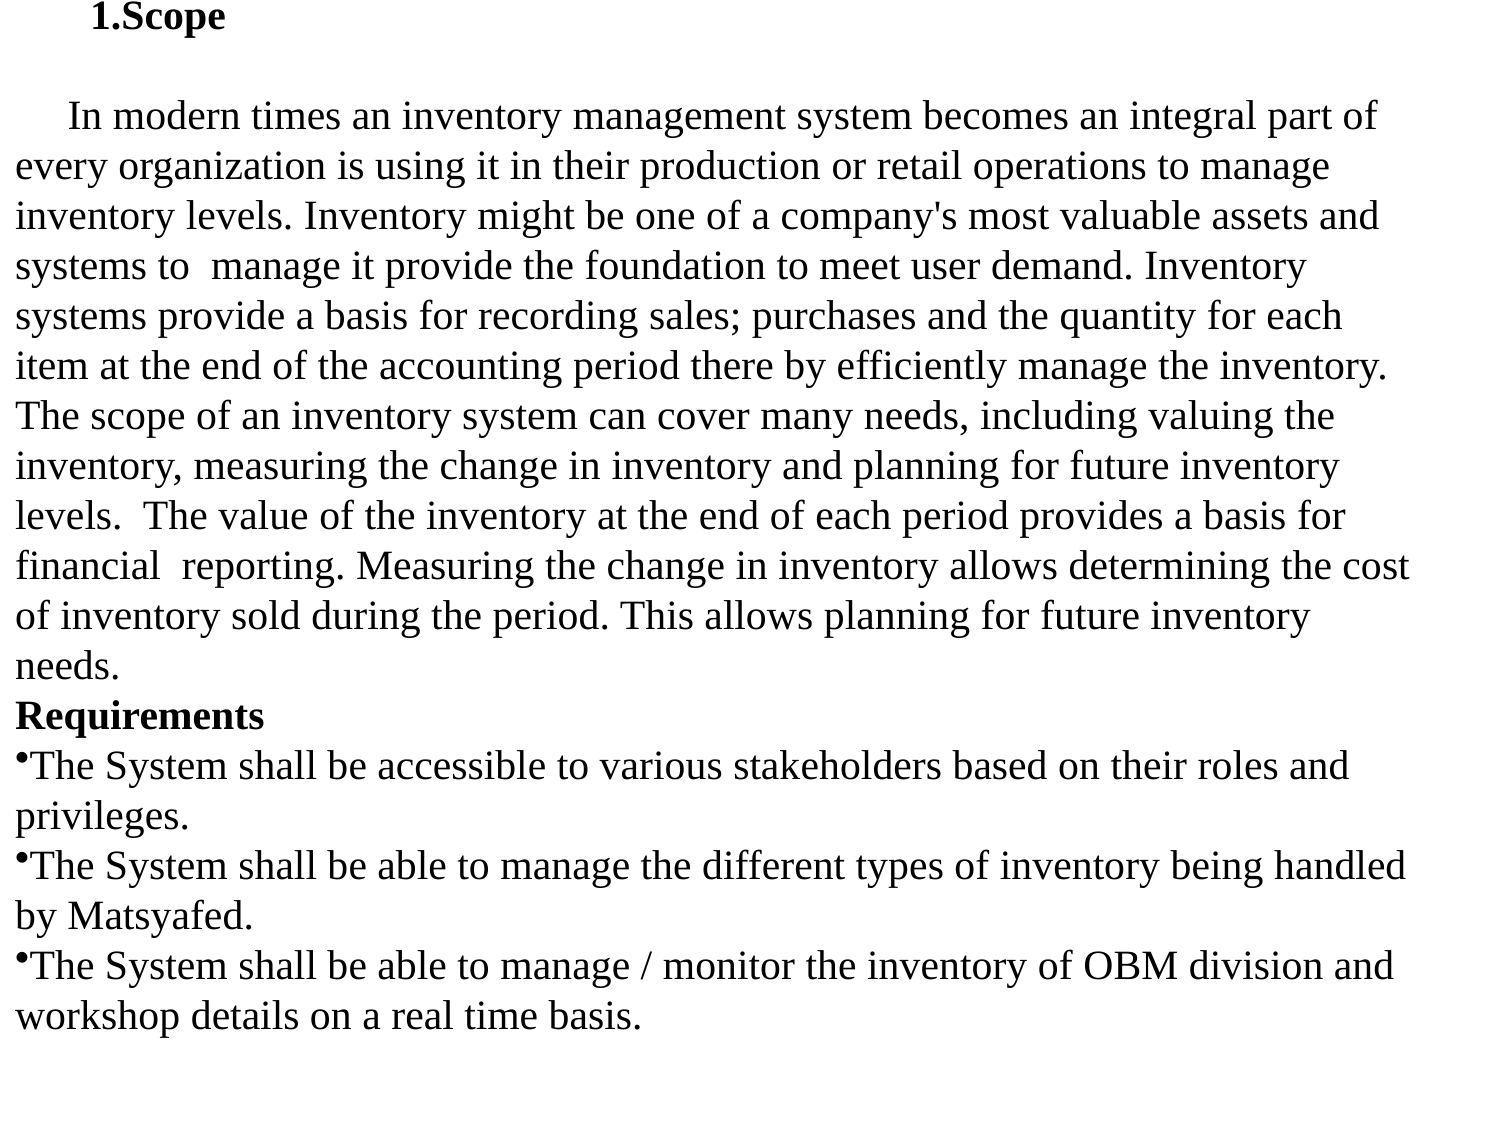

Scope

     In modern times an inventory management system becomes an integral part of
every organization is using it in their production or retail operations to manage inventory levels. Inventory might be one of a company's most valuable assets and systems to  manage it provide the foundation to meet user demand. Inventory systems provide a basis for recording sales; purchases and the quantity for each item at the end of the accounting period there by efficiently manage the inventory. The scope of an inventory system can cover many needs, including valuing the inventory, measuring the change in inventory and planning for future inventory levels.  The value of the inventory at the end of each period provides a basis for financial  reporting. Measuring the change in inventory allows determining the cost of inventory sold during the period. This allows planning for future inventory needs.
Requirements
The System shall be accessible to various stakeholders based on their roles and privileges.
The System shall be able to manage the different types of inventory being handled by Matsyafed.
The System shall be able to manage / monitor the inventory of OBM division and workshop details on a real time basis.